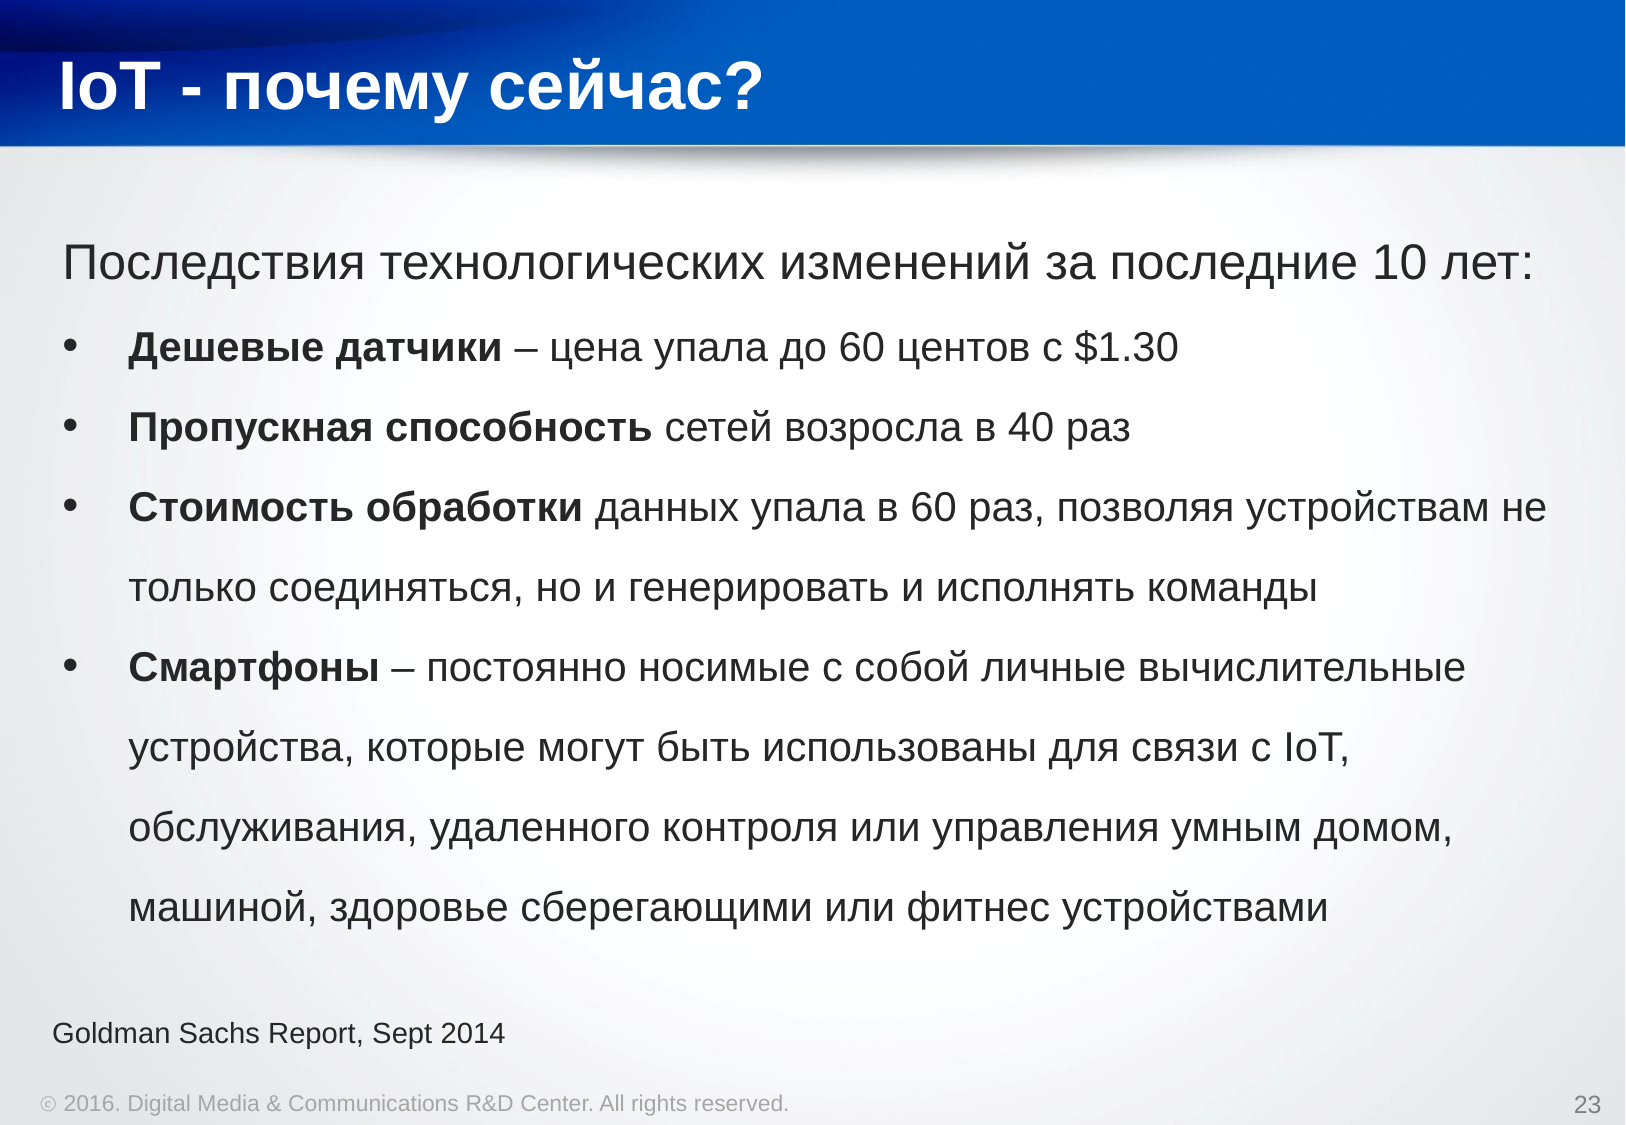

# IoT - почему сейчас?
Последствия технологических изменений за последние 10 лет:
Дешевые датчики – цена упала до 60 центов с $1.30
Пропускная способность сетей возросла в 40 раз
Стоимость обработки данных упала в 60 раз, позволяя устройствам не
только соединяться, но и генерировать и исполнять команды
Смартфоны – постоянно носимые с собой личные вычислительные
устройства, которые могут быть использованы для связи с IoT,
обслуживания, удаленного контроля или управления умным домом,
машиной, здоровье сберегающими или фитнес устройствами

Goldman Sachs Report, Sept 2014
23